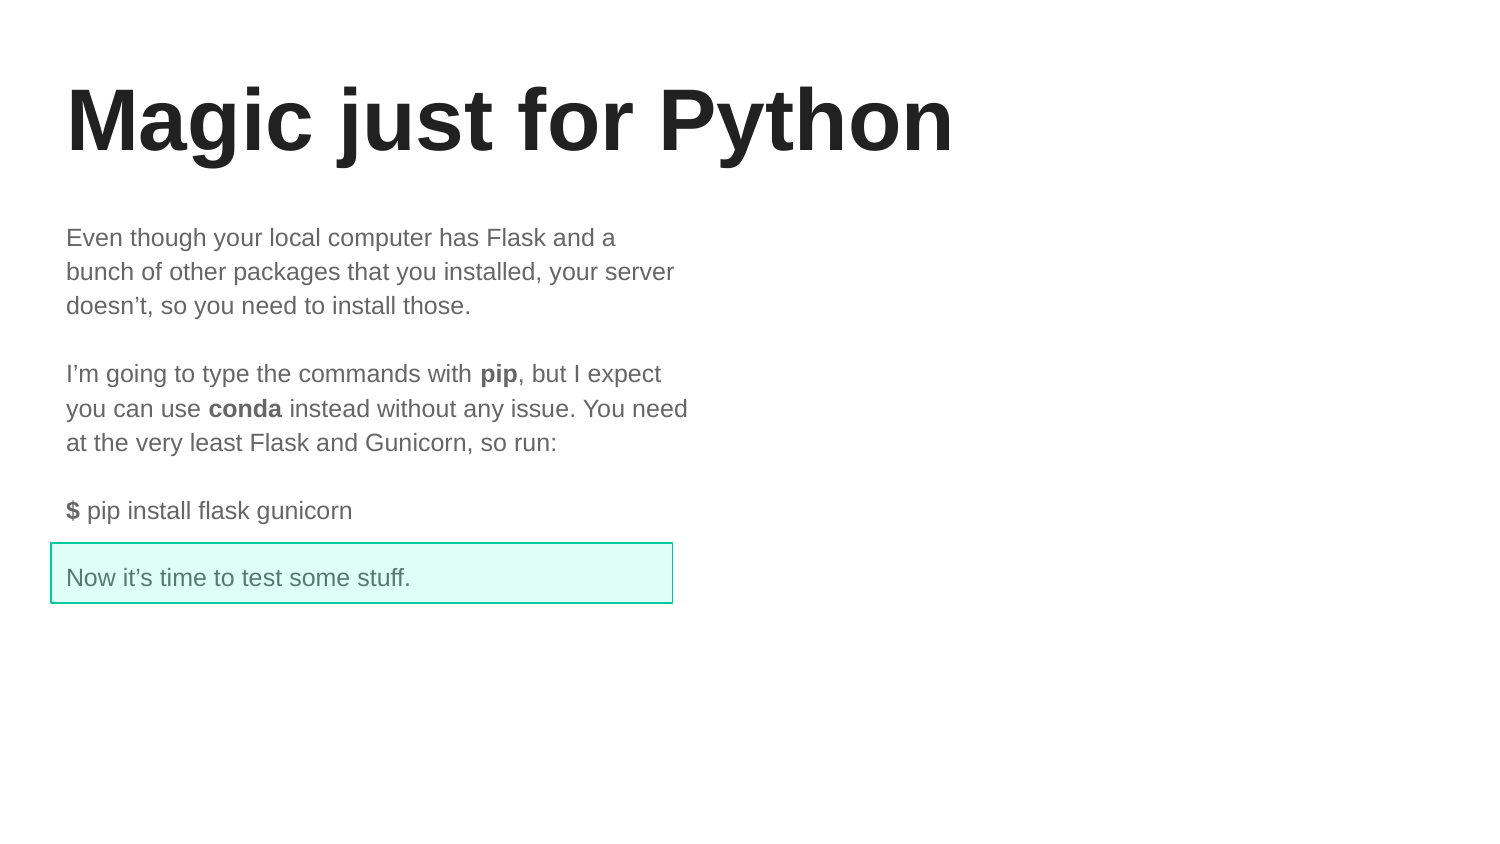

# Magic just for Python
Even though your local computer has Flask and a bunch of other packages that you installed, your server doesn’t, so you need to install those.
I’m going to type the commands with pip, but I expect you can use conda instead without any issue. You need at the very least Flask and Gunicorn, so run:
$ pip install flask gunicorn
Now it’s time to test some stuff.